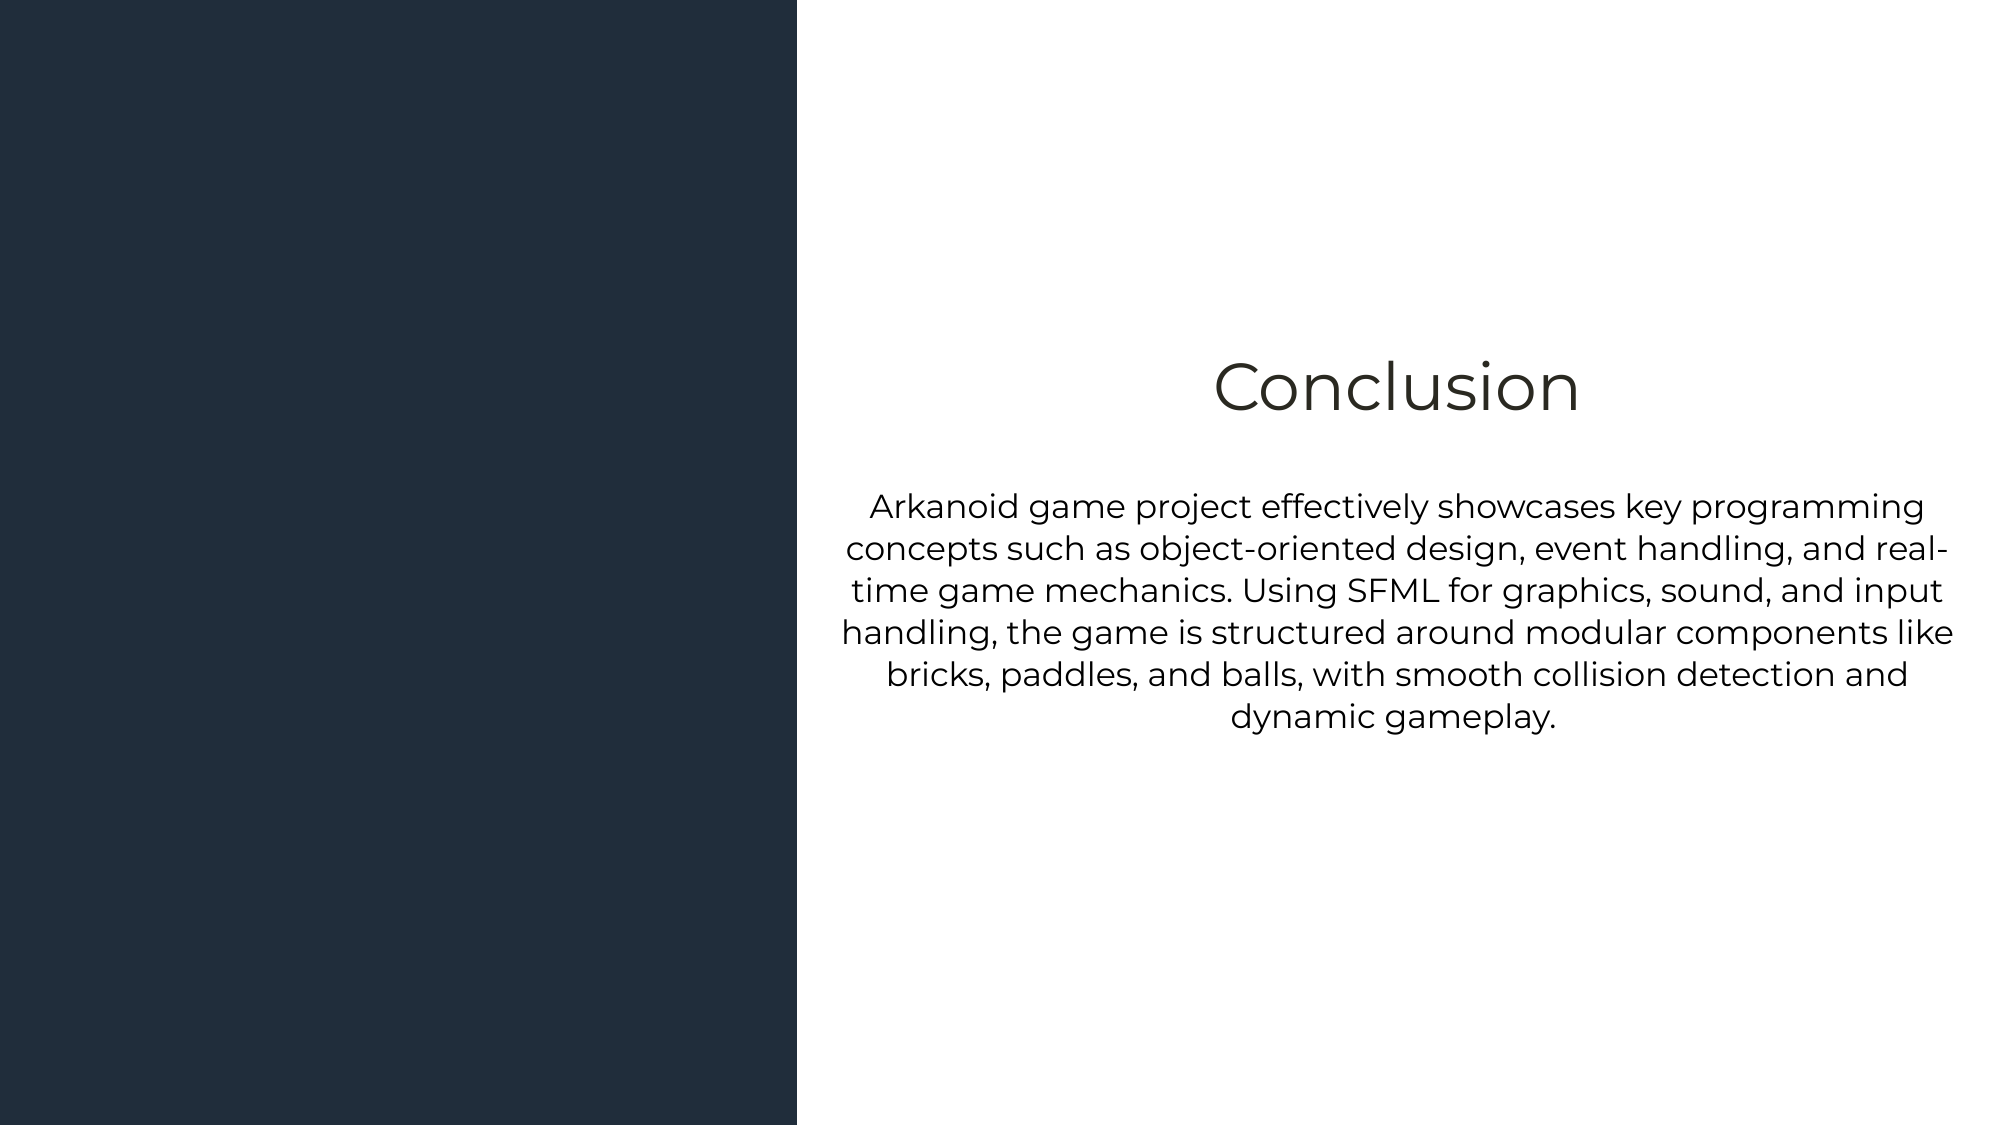

Conclusion
Arkanoid game project effectively showcases key programming concepts such as object-oriented design, event handling, and real-time game mechanics. Using SFML for graphics, sound, and input handling, the game is structured around modular components like bricks, paddles, and balls, with smooth collision detection and dynamic gameplay.